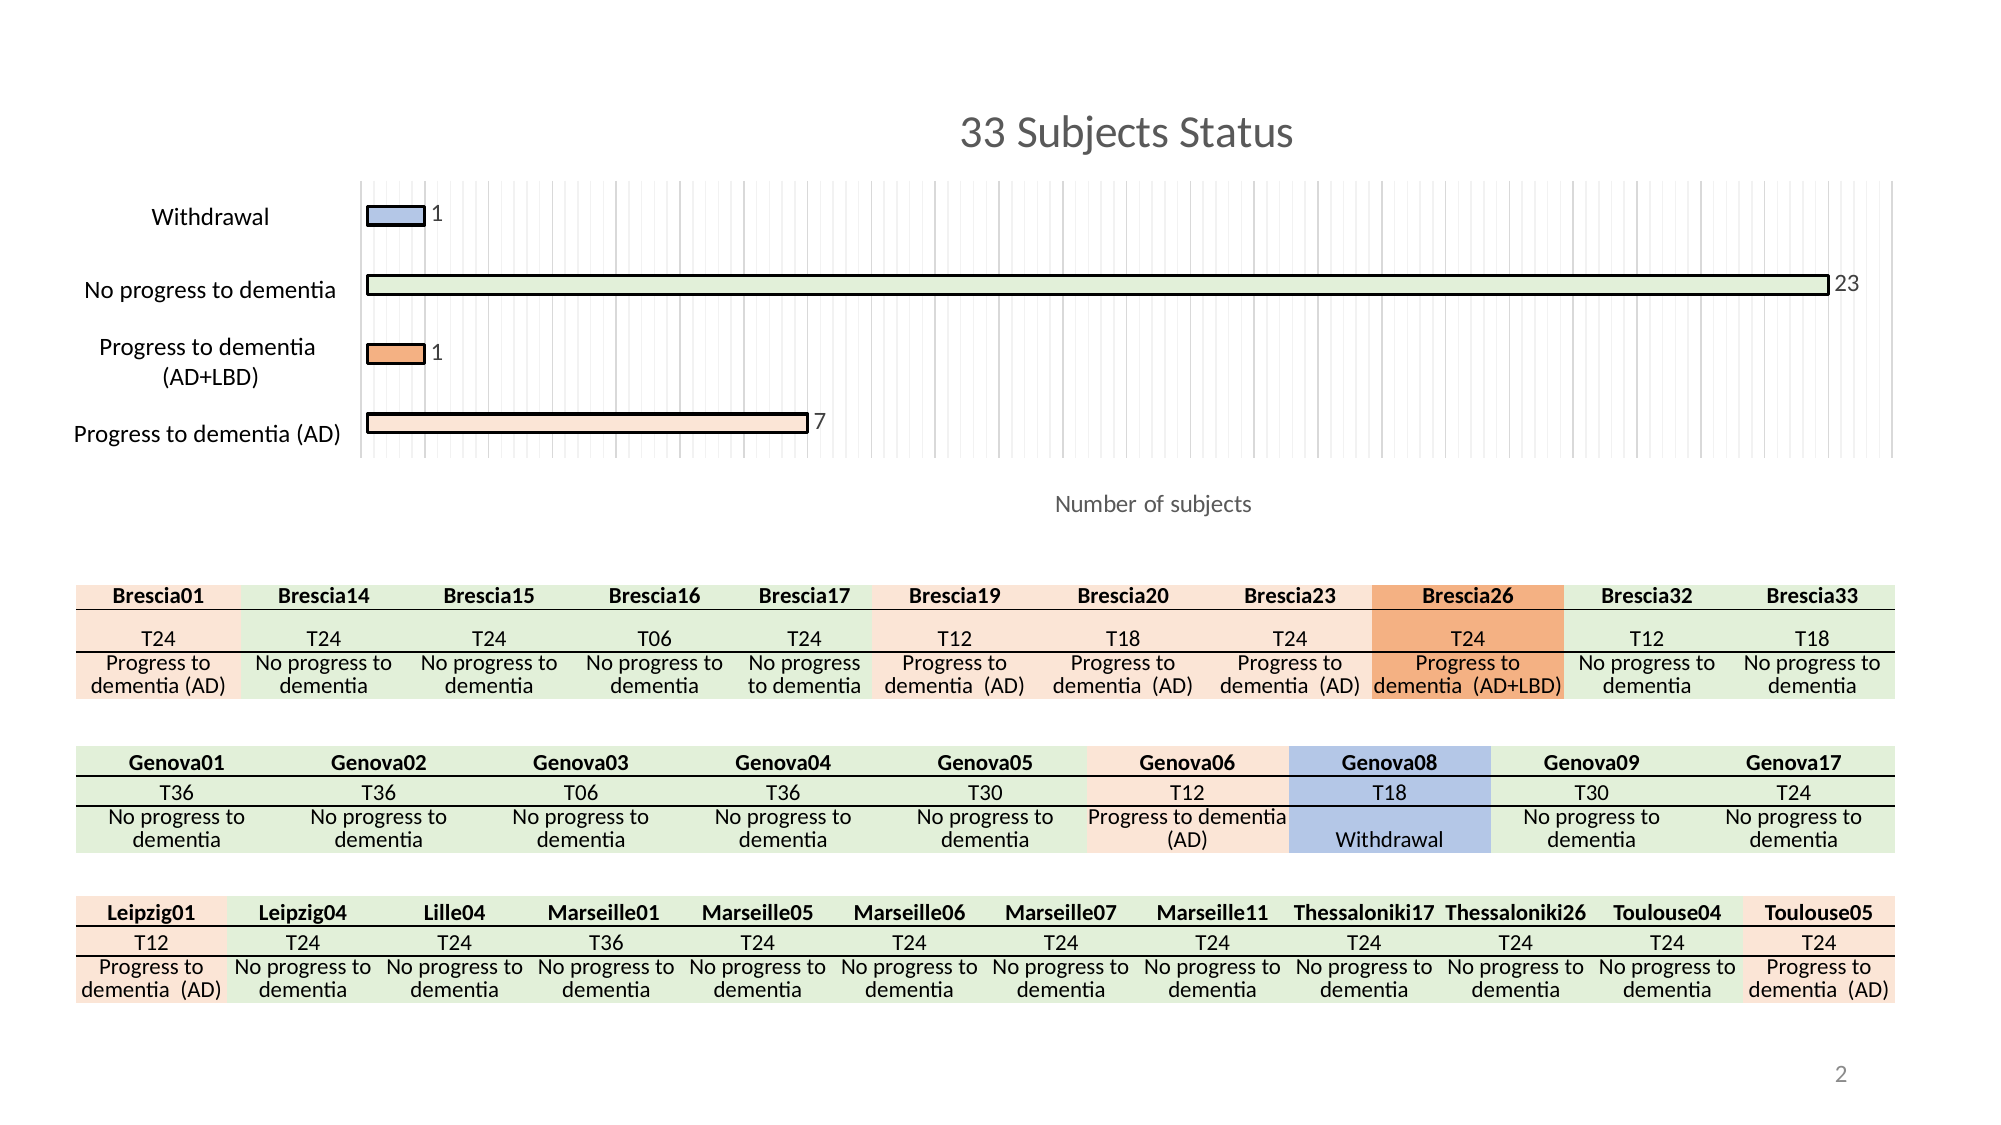

### Chart: 33 Subjects Status

| Category | Totale |
|---|---|
| Dementia (AD) | 7.0 |
| Dementia (AD+LBD) | 1.0 |
| Normal | 23.0 |
| Withdrawal | 1.0 |
Withdrawal
No progress to dementia
Progress to dementia  (AD+LBD)
Progress to dementia (AD)
| Brescia01 | Brescia14 | Brescia15 | Brescia16 | Brescia17 | Brescia19 | Brescia20 | Brescia23 | Brescia26 | Brescia32 | Brescia33 |
| --- | --- | --- | --- | --- | --- | --- | --- | --- | --- | --- |
| T24 | T24 | T24 | T06 | T24 | T12 | T18 | T24 | T24 | T12 | T18 |
| Progress to dementia (AD) | No progress to dementia | No progress to dementia | No progress to dementia | No progress to dementia | Progress to dementia (AD) | Progress to dementia (AD) | Progress to dementia (AD) | Progress to dementia (AD+LBD) | No progress to dementia | No progress to dementia |
| Genova01 | Genova02 | Genova03 | Genova04 | Genova05 | Genova06 | Genova08 | Genova09 | Genova17 |
| --- | --- | --- | --- | --- | --- | --- | --- | --- |
| T36 | T36 | T06 | T36 | T30 | T12 | T18 | T30 | T24 |
| No progress to dementia | No progress to dementia | No progress to dementia | No progress to dementia | No progress to dementia | Progress to dementia (AD) | Withdrawal | No progress to dementia | No progress to dementia |
| Leipzig01 | Leipzig04 | Lille04 | Marseille01 | Marseille05 | Marseille06 | Marseille07 | Marseille11 | Thessaloniki17 | Thessaloniki26 | Toulouse04 | Toulouse05 |
| --- | --- | --- | --- | --- | --- | --- | --- | --- | --- | --- | --- |
| T12 | T24 | T24 | T36 | T24 | T24 | T24 | T24 | T24 | T24 | T24 | T24 |
| Progress to dementia (AD) | No progress to dementia | No progress to dementia | No progress to dementia | No progress to dementia | No progress to dementia | No progress to dementia | No progress to dementia | No progress to dementia | No progress to dementia | No progress to dementia | Progress to dementia (AD) |
2